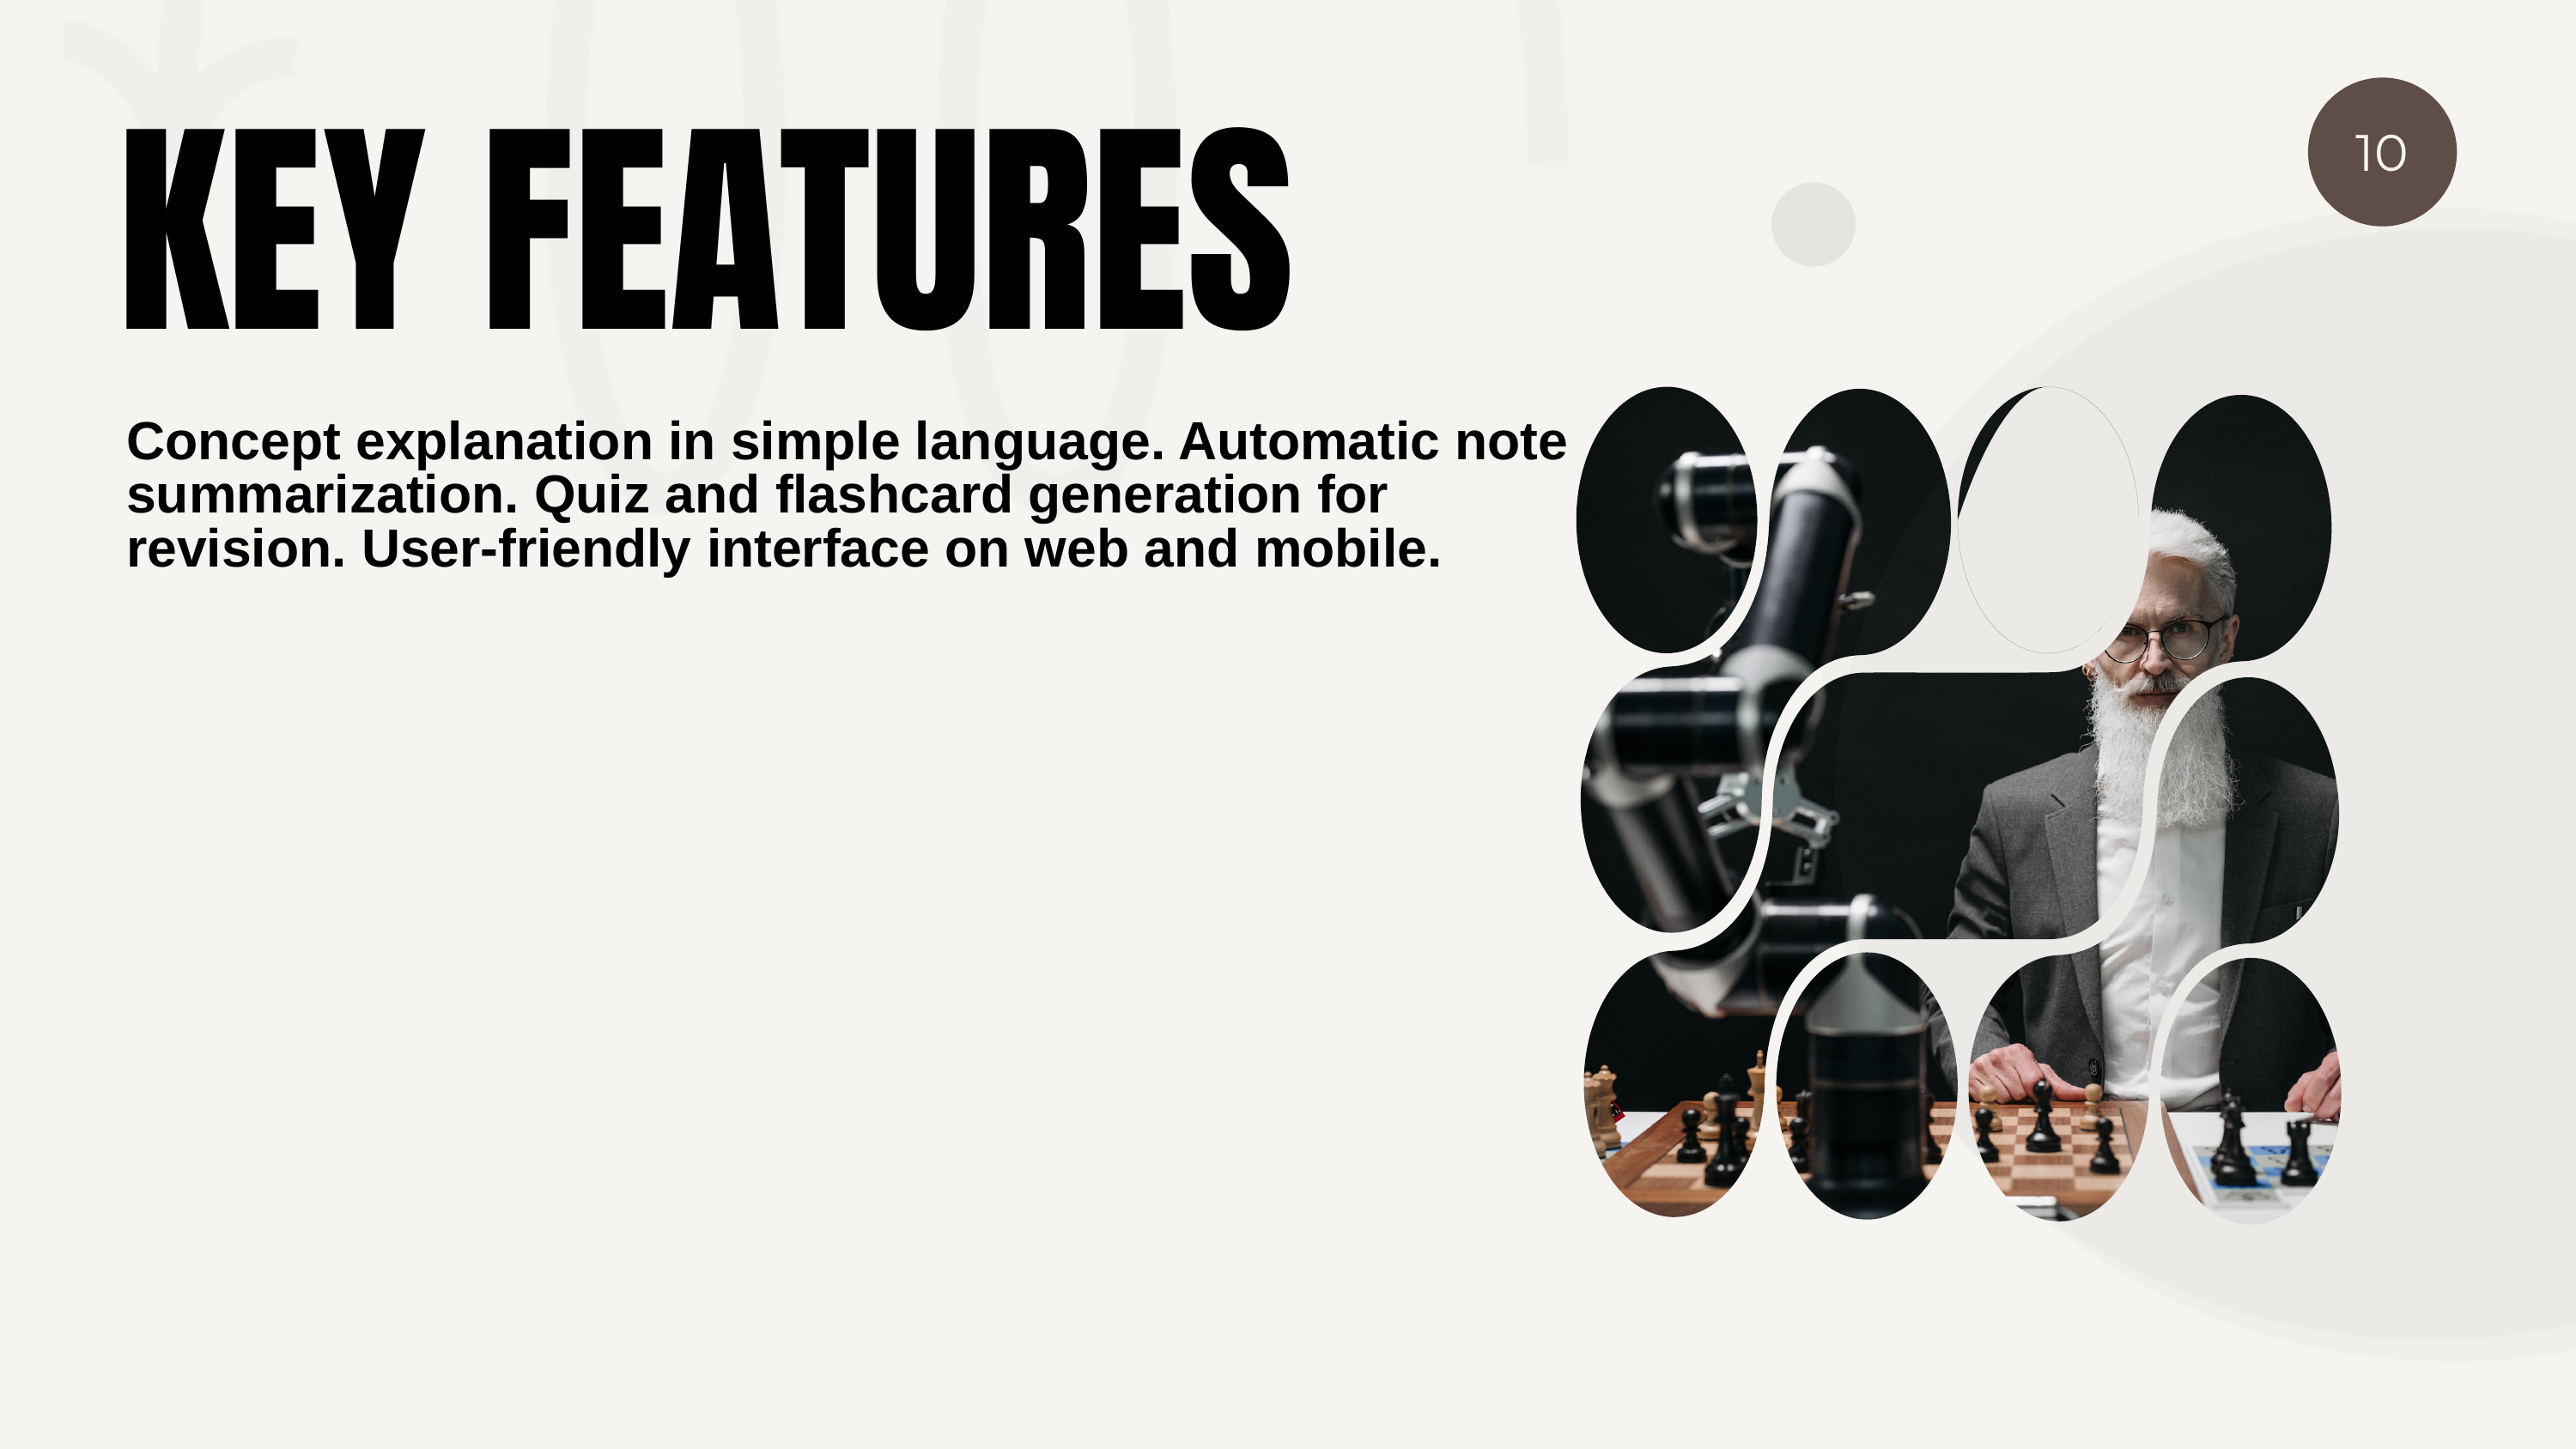

10
 KEY FEATURES

Concept explanation in simple language. Automatic note summarization. Quiz and flashcard generation for revision. User-friendly interface on web and mobile.